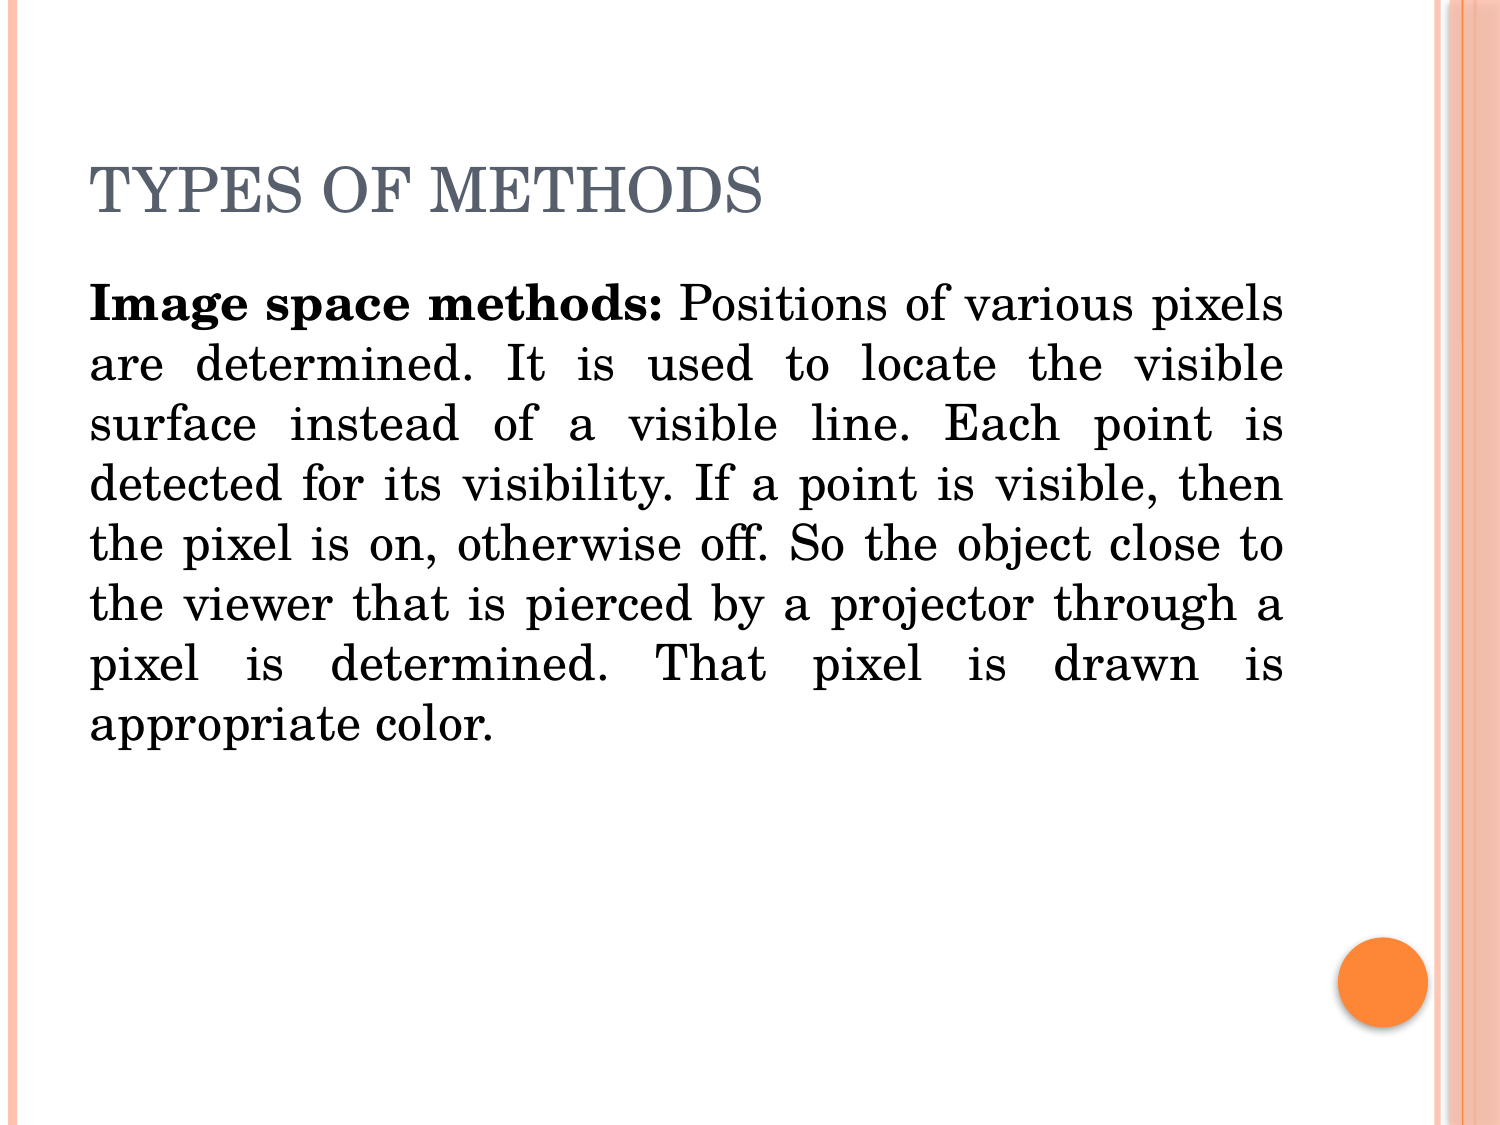

# Types of methods
Image space methods: Positions of various pixels are determined. It is used to locate the visible surface instead of a visible line. Each point is detected for its visibility. If a point is visible, then the pixel is on, otherwise off. So the object close to the viewer that is pierced by a projector through a pixel is determined. That pixel is drawn is appropriate color.